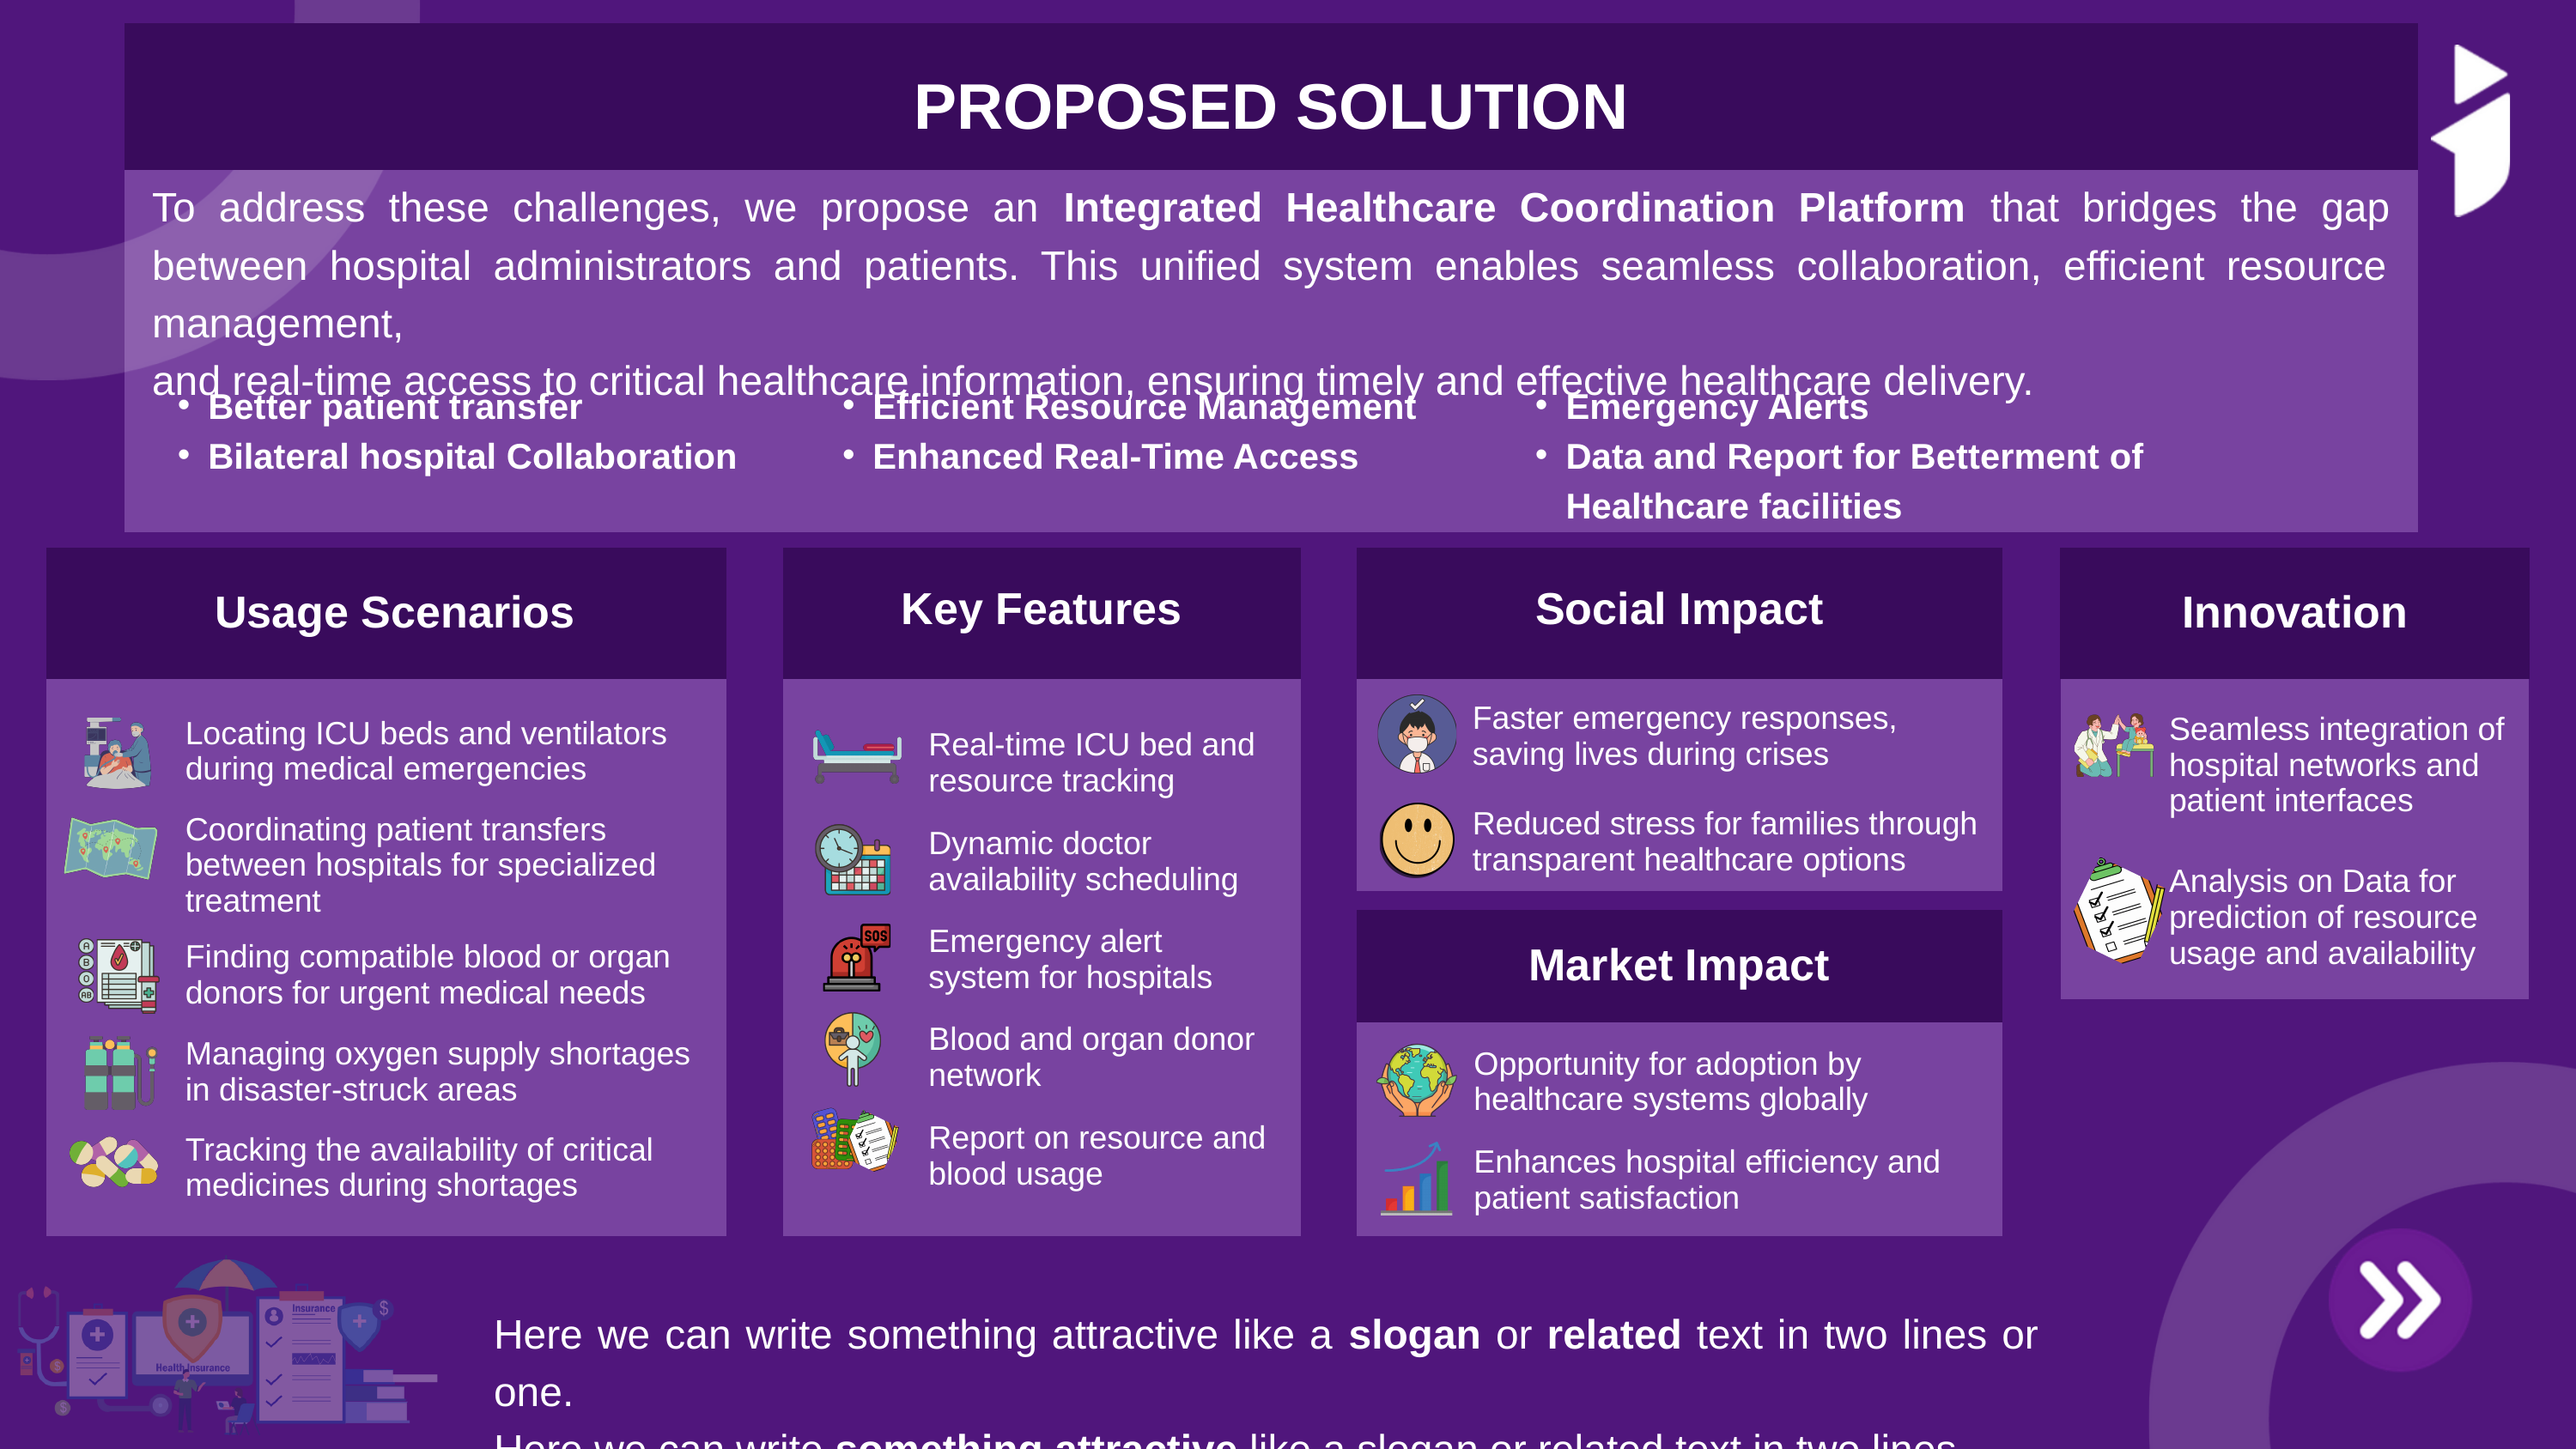

PROPOSED SOLUTION

To address these challenges, we propose an Integrated Healthcare Coordination Platform that bridges the gap between hospital administrators and patients. This unified system enables seamless collaboration, efficient resource management,
and real-time access to critical healthcare information, ensuring timely and effective healthcare delivery.
Better patient transfer
Bilateral hospital Collaboration
Efficient Resource Management
Enhanced Real-Time Access
Emergency Alerts
Data and Report for Betterment of Healthcare facilities

Key Features
Social Impact
Usage Scenarios
Innovation

Faster emergency responses, saving lives during crises
Seamless integration of hospital networks and patient interfaces

Locating ICU beds and ventilators during medical emergencies

Real-time ICU bed and resource tracking

Reduced stress for families through transparent healthcare options
Coordinating patient transfers between hospitals for specialized treatment

Dynamic doctor availability scheduling
Analysis on Data for prediction of resource usage and availability

Emergency alert system for hospitals

Finding compatible blood or organ donors for urgent medical needs

Market Impact

Blood and organ donor network

Managing oxygen supply shortages in disaster-struck areas

Opportunity for adoption by healthcare systems globally

Report on resource and blood usage
Tracking the availability of critical medicines during shortages

Enhances hospital efficiency and patient satisfaction

Here we can write something attractive like a slogan or related text in two lines or one.
Here we can write something attractive like a slogan or related text in two lines.